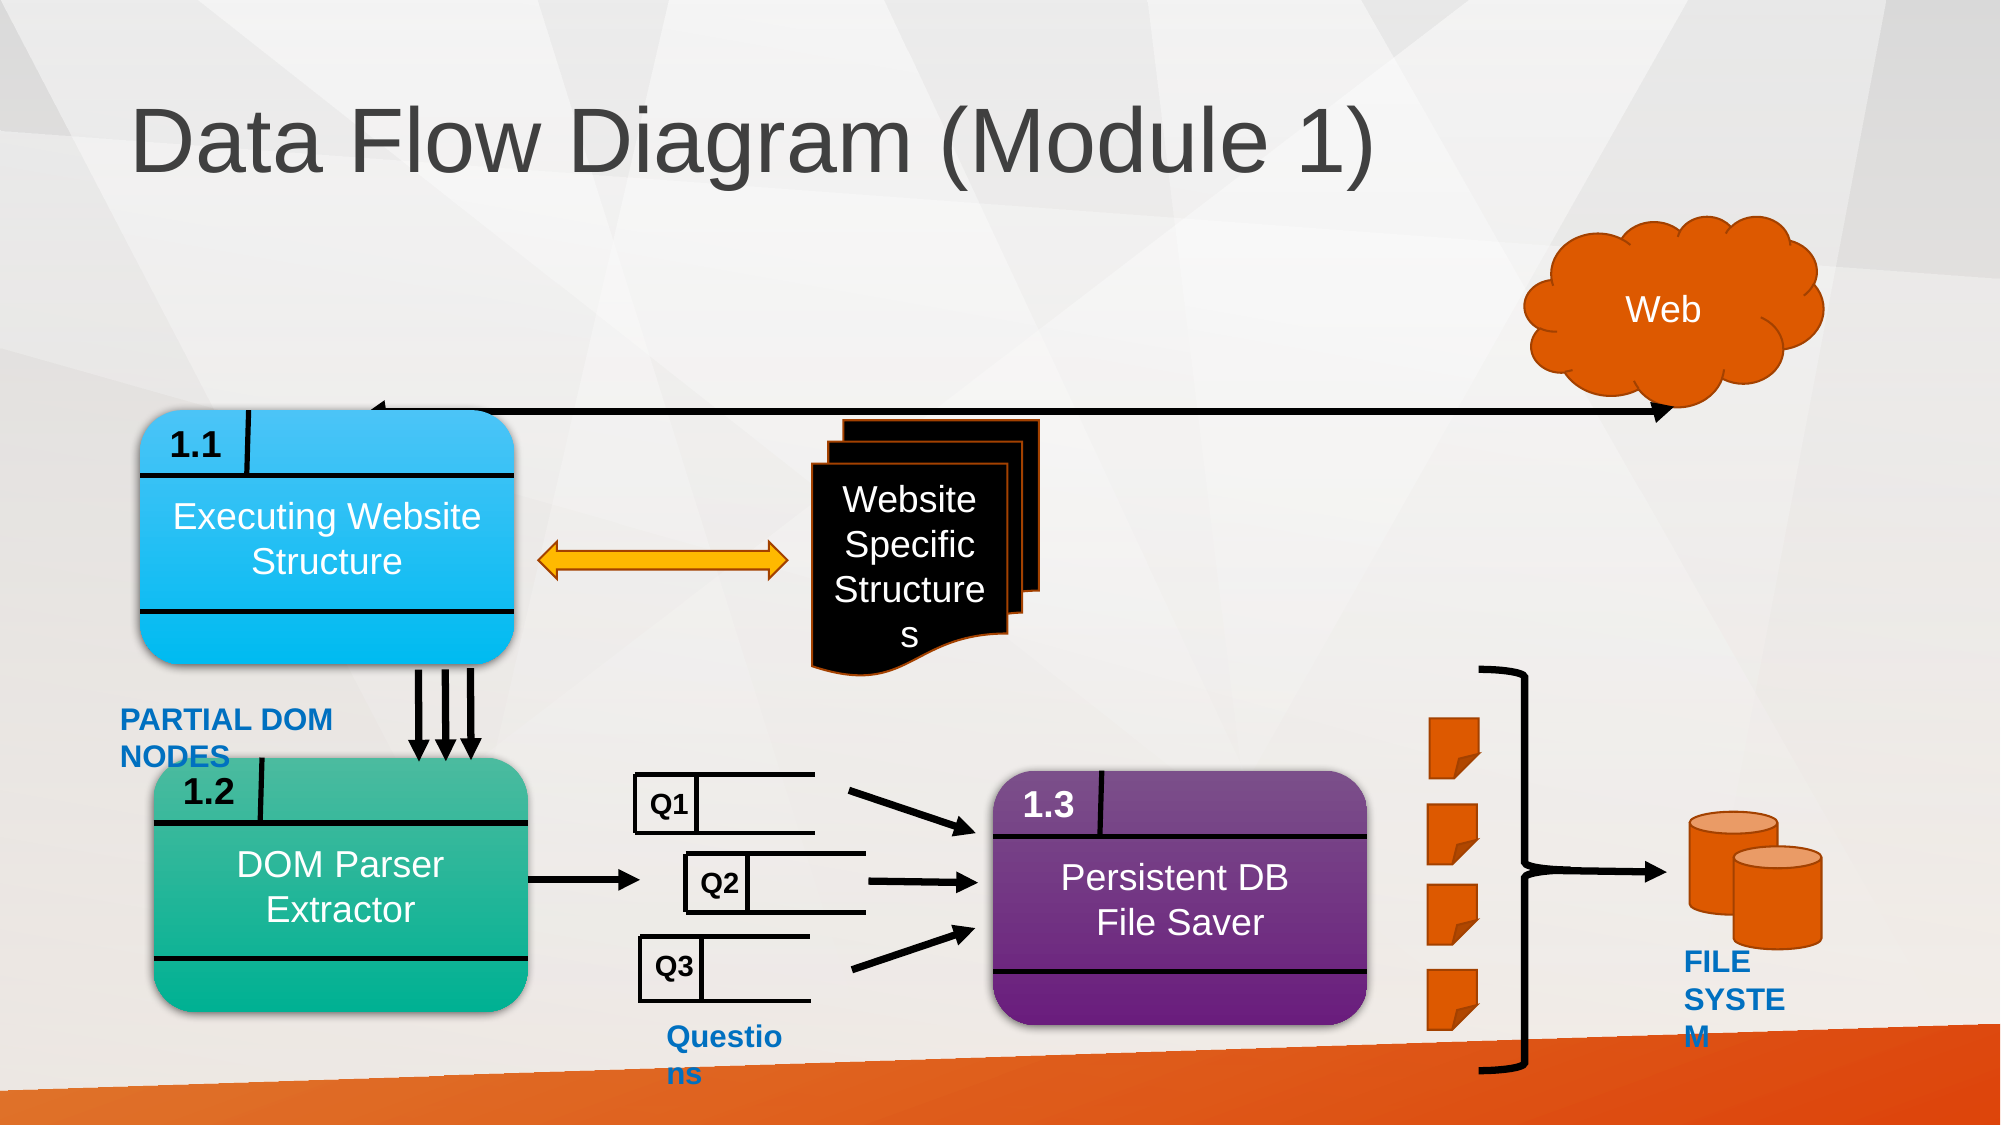

Data Flow Diagram (Module 1)
Web
Executing Website Structure
1.1
Website Specific Structures

PARTIAL DOM NODES

DOM Parser
Extractor
1.2
Persistent DB
File Saver
1.3
Q1

Q2

FILE SYSTEM
Q3

Questions